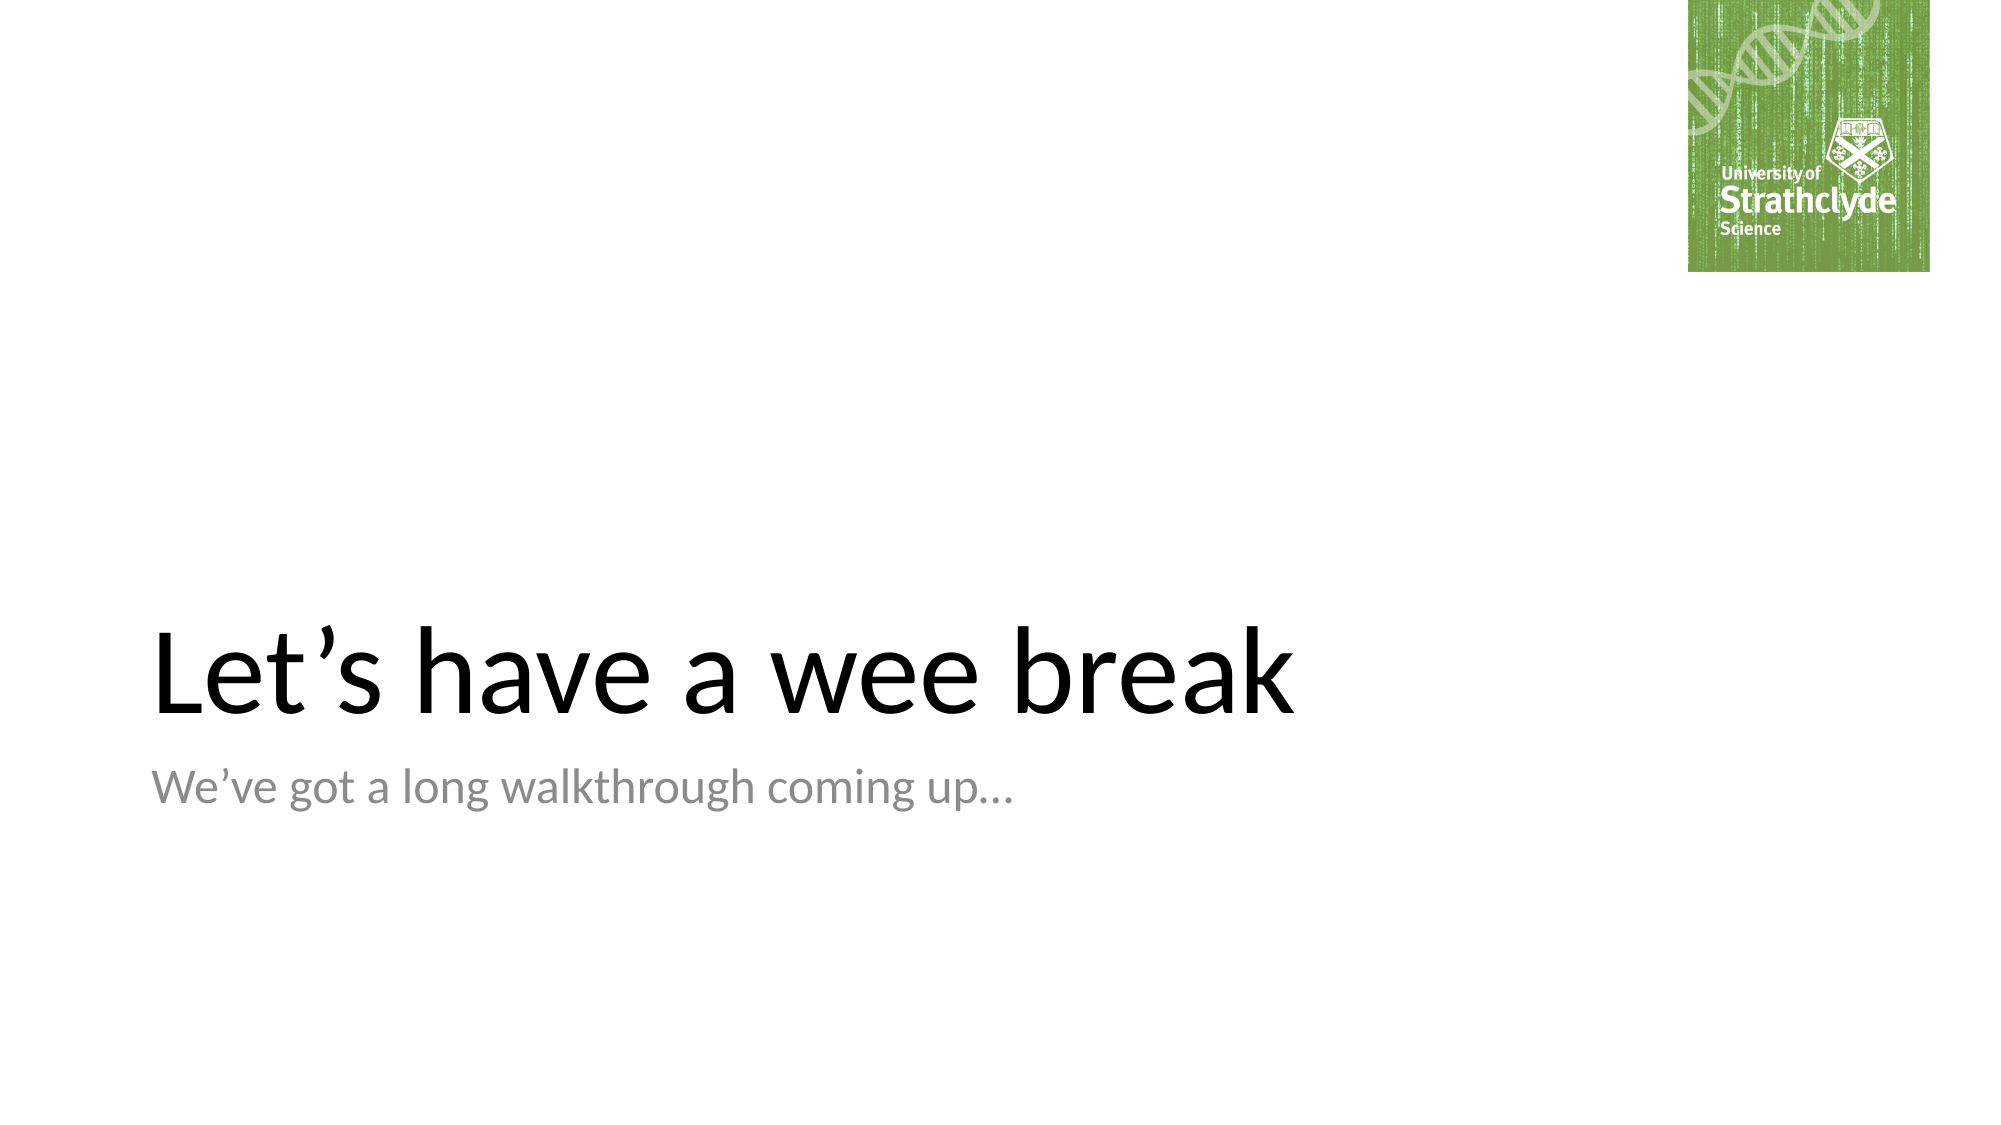

# Let’s have a wee break
We’ve got a long walkthrough coming up…